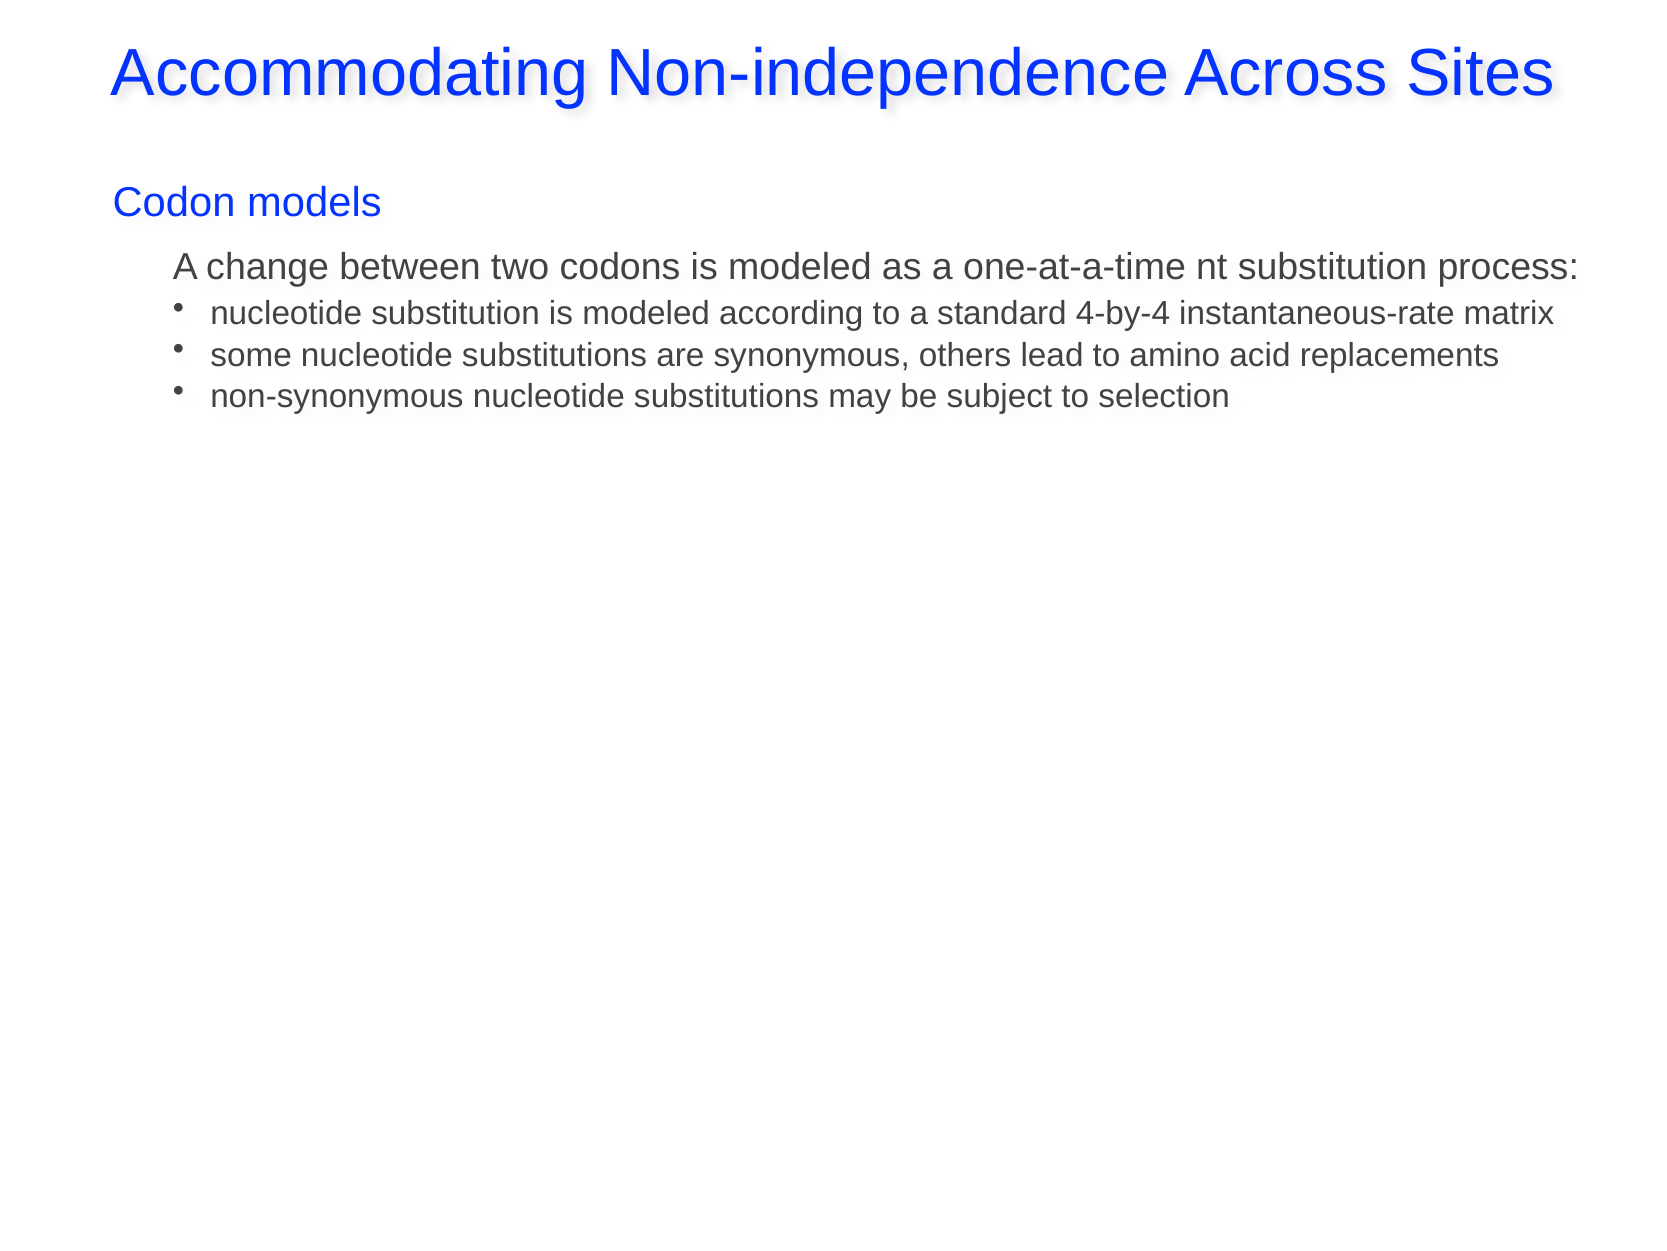

Accommodating Non-independence Across Sites
Codon models
A change between two codons is modeled as a one-at-a-time nt substitution process:
nucleotide substitution is modeled according to a standard 4-by-4 instantaneous-rate matrix
some nucleotide substitutions are synonymous, others lead to amino acid replacements
non-synonymous nucleotide substitutions may be subject to selection